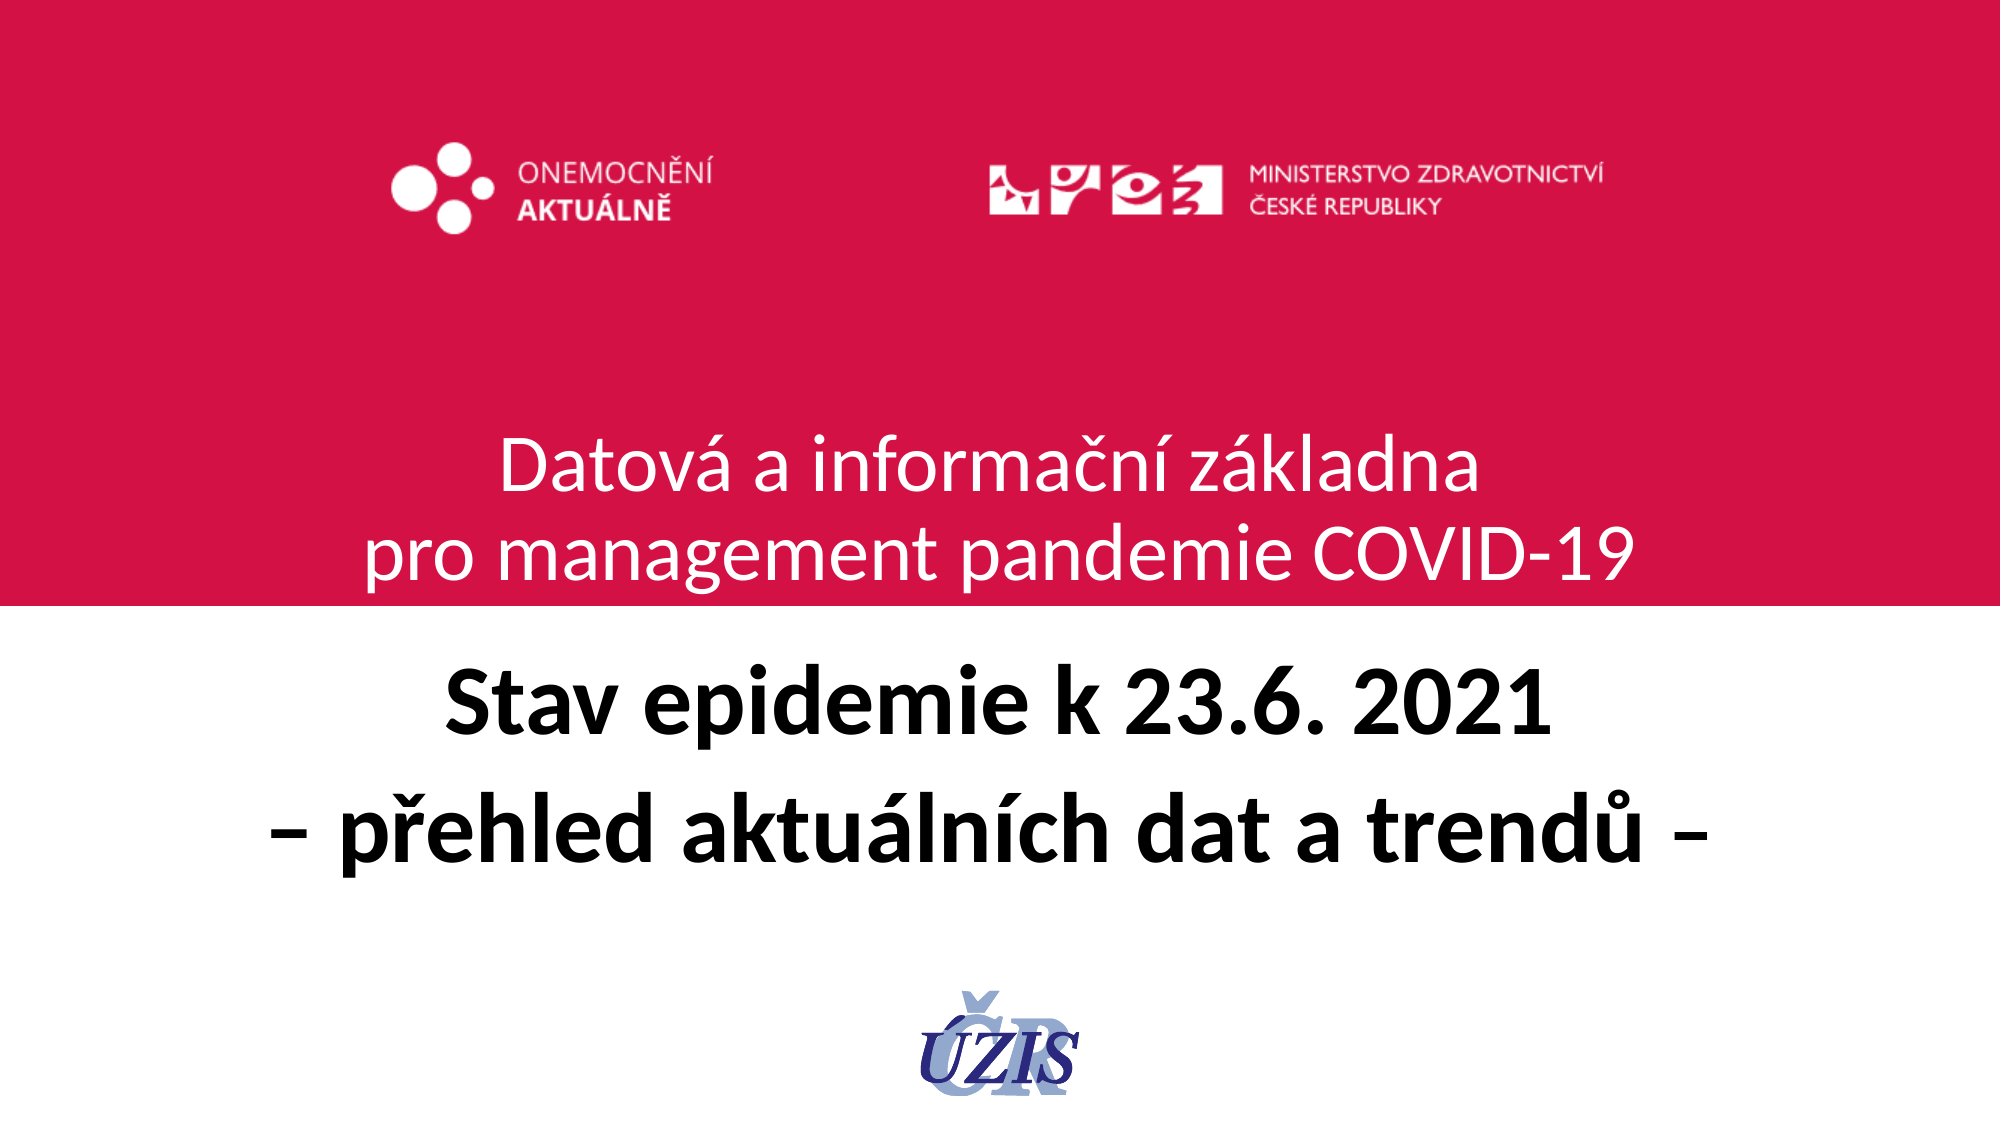

# Datová a informační základna pro management pandemie COVID-19
Stav epidemie k 23.6. 2021
– přehled aktuálních dat a trendů –